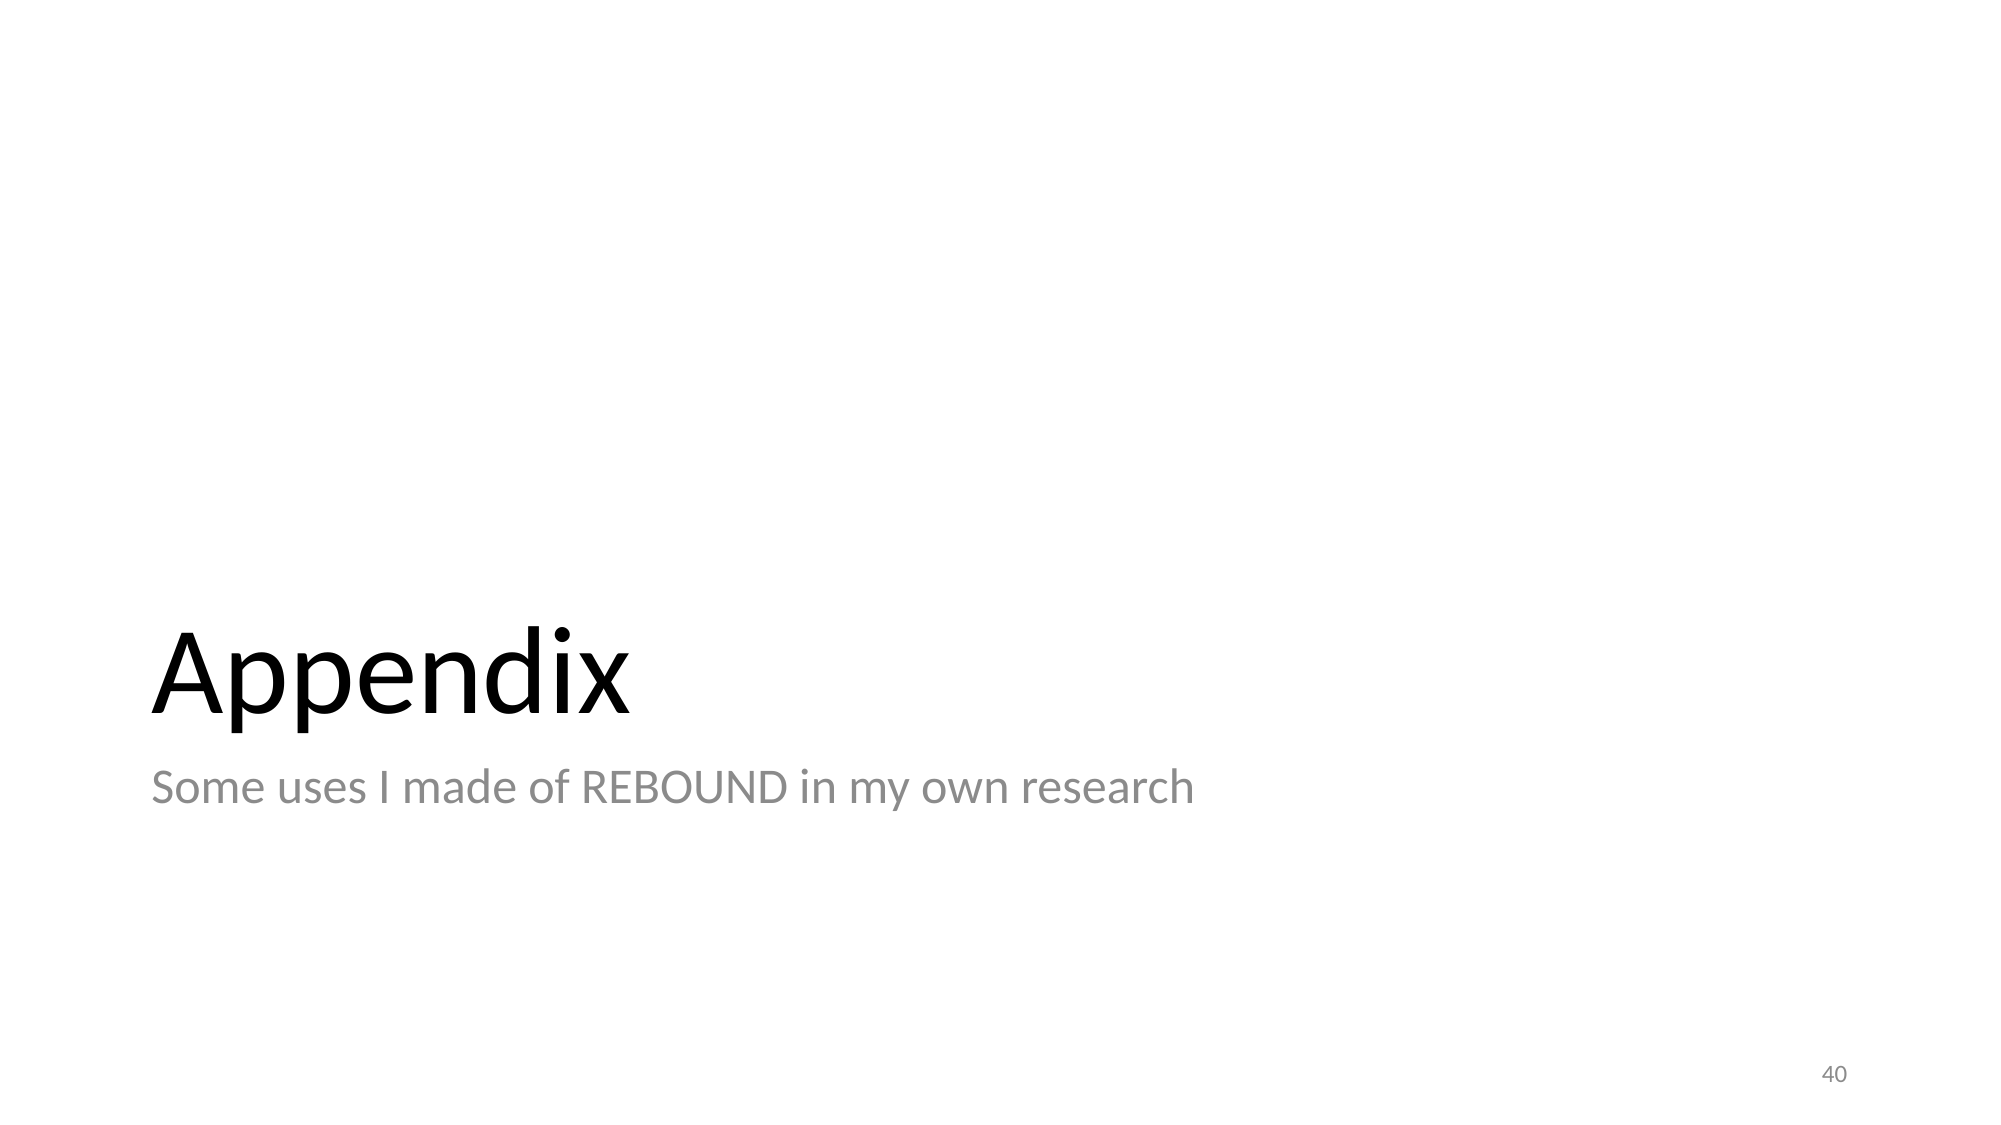

# Appendix
Some uses I made of REBOUND in my own research
40